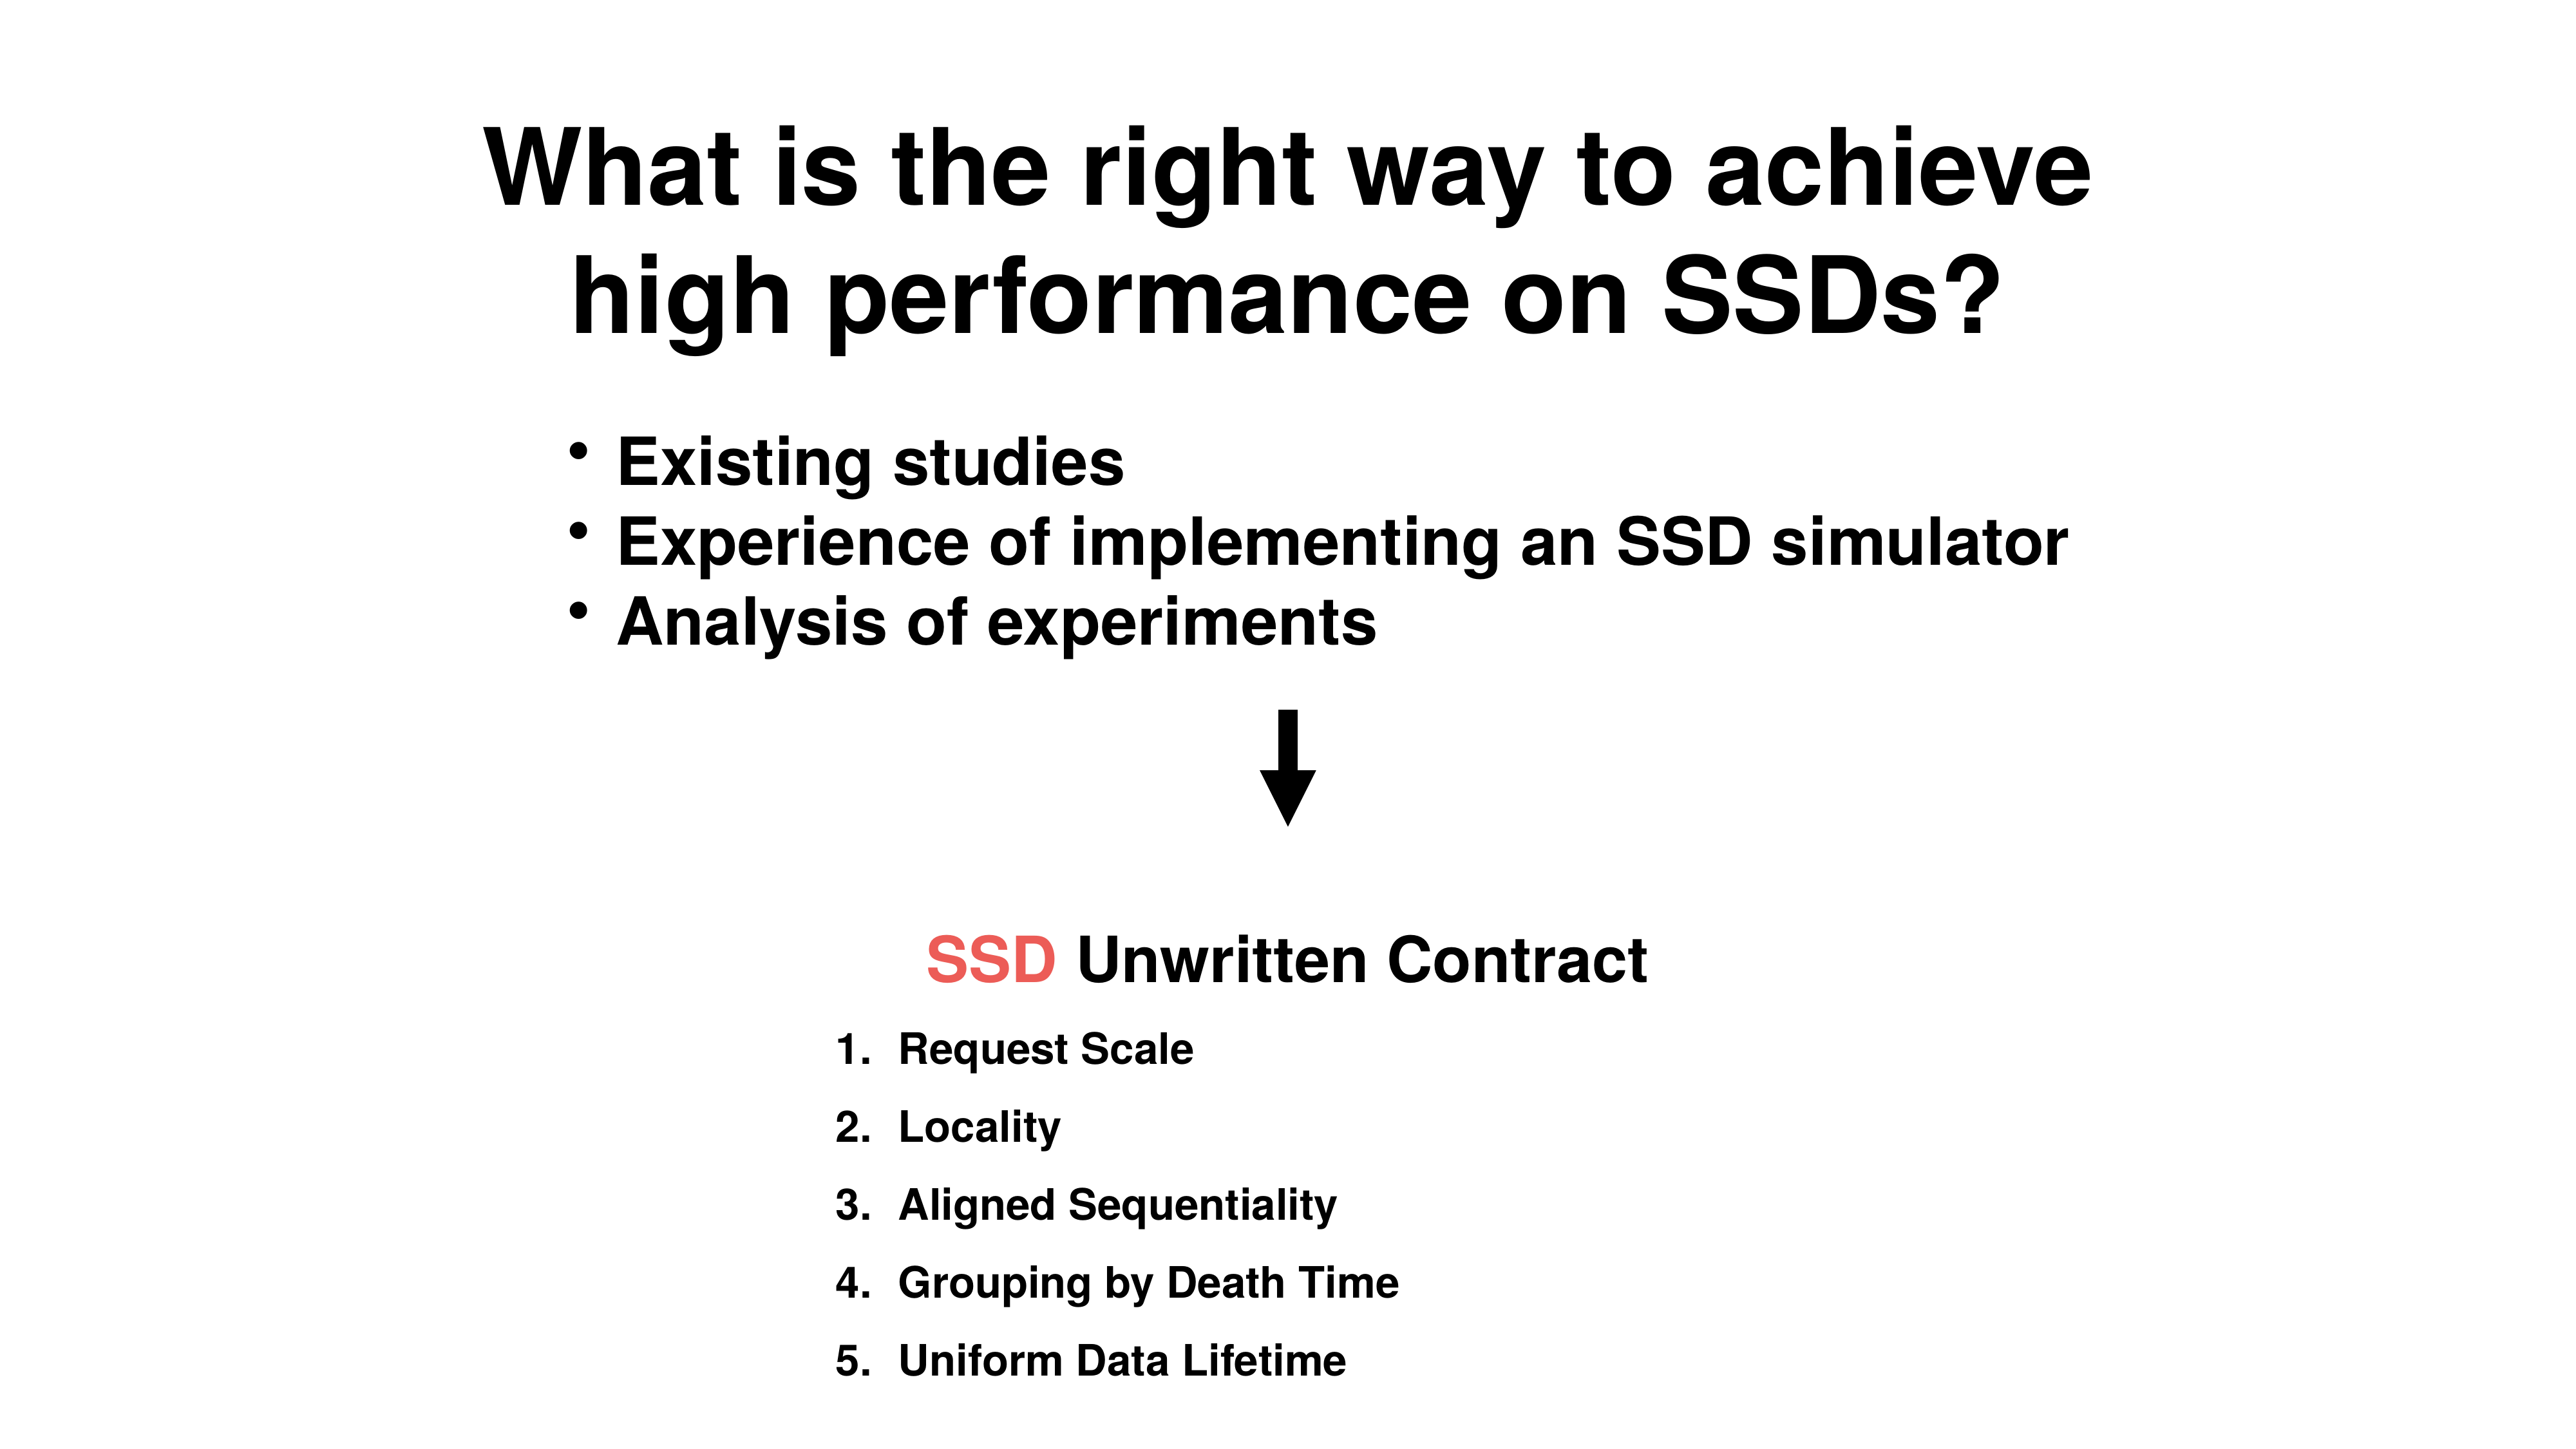

# What is the right way to achieve high performance on SSDs?
Existing studies
Experience of implementing an SSD simulator
Analysis of experiments

SSD Unwritten Contract
Request Scale
Locality
Aligned Sequentiality
Grouping by Death Time
Uniform Data Lifetime